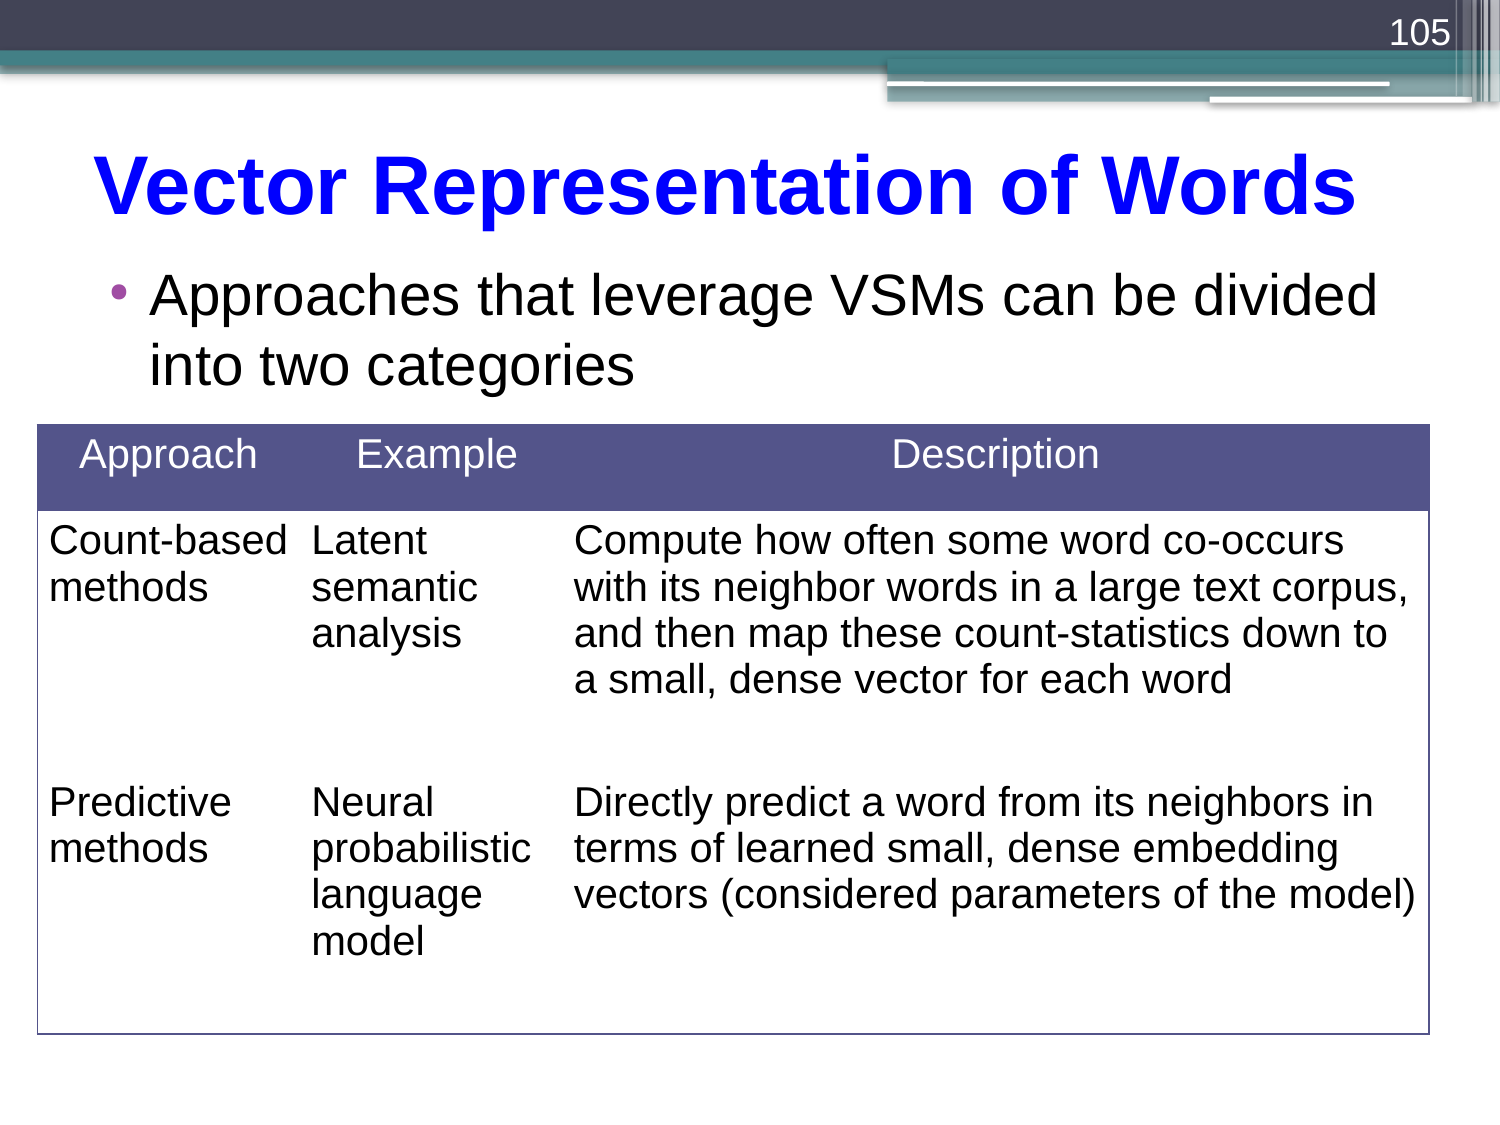

105
# Vector Representation of Words
Approaches that leverage VSMs can be divided into two categories
| Approach | Example | Description |
| --- | --- | --- |
| Count-based methods | Latent semantic analysis | Compute how often some word co-occurs with its neighbor words in a large text corpus, and then map these count-statistics down to a small, dense vector for each word |
| Predictive methods | Neural probabilistic language model | Directly predict a word from its neighbors in terms of learned small, dense embedding vectors (considered parameters of the model) |